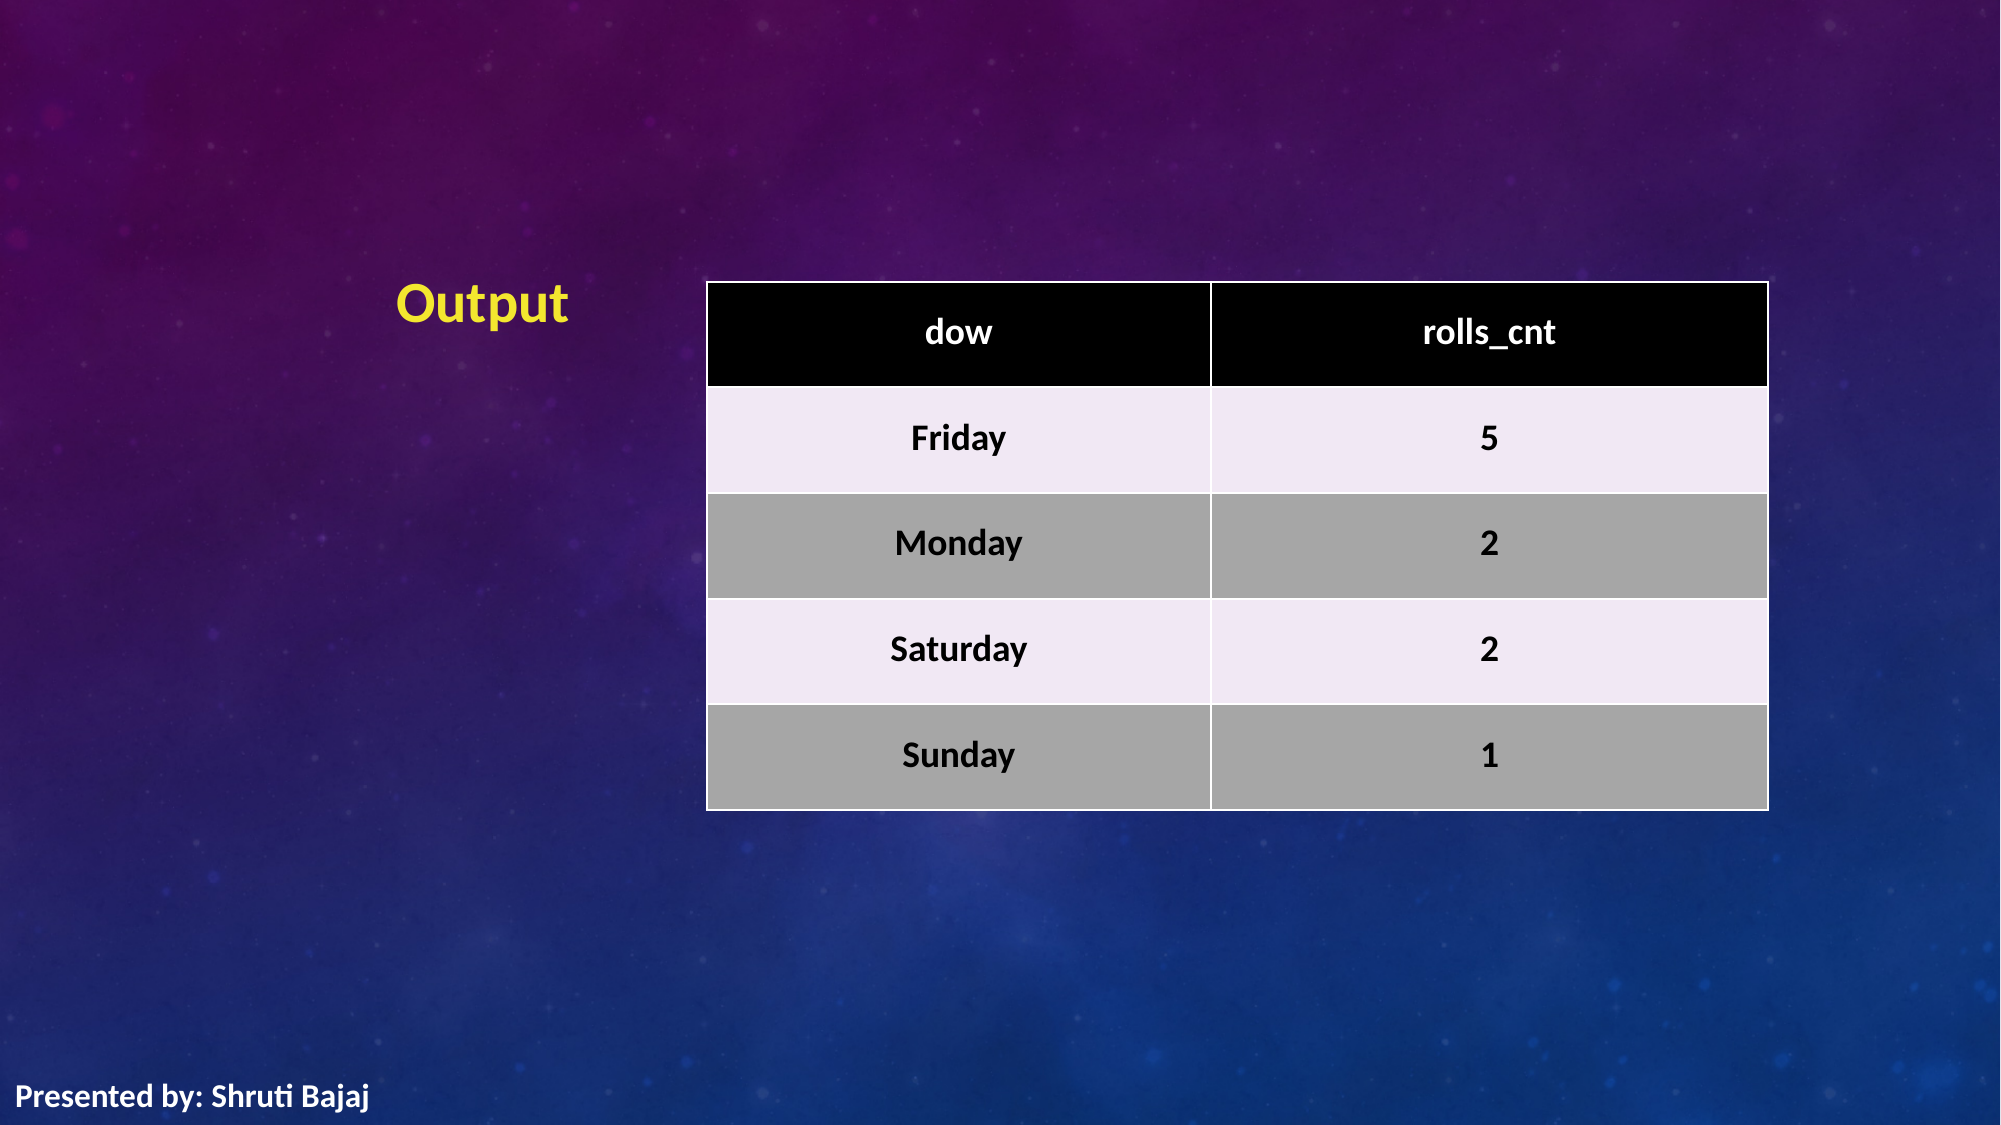

# Output
| dow | rolls\_cnt |
| --- | --- |
| Friday | 5 |
| Monday | 2 |
| Saturday | 2 |
| Sunday | 1 |
Presented by: Shruti Bajaj